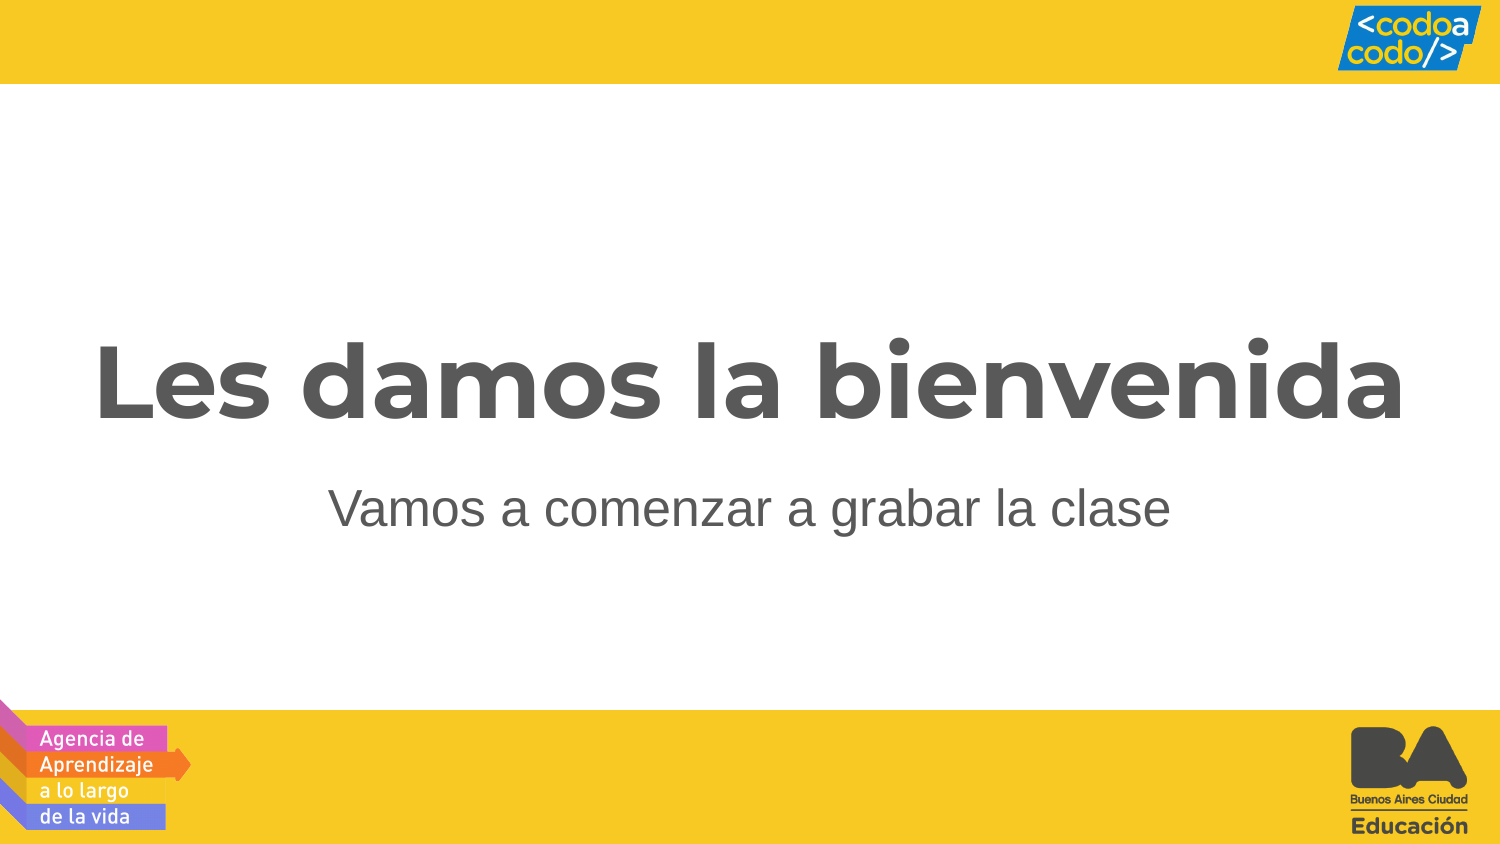

# Les damos la bienvenida
Vamos a comenzar a grabar la clase